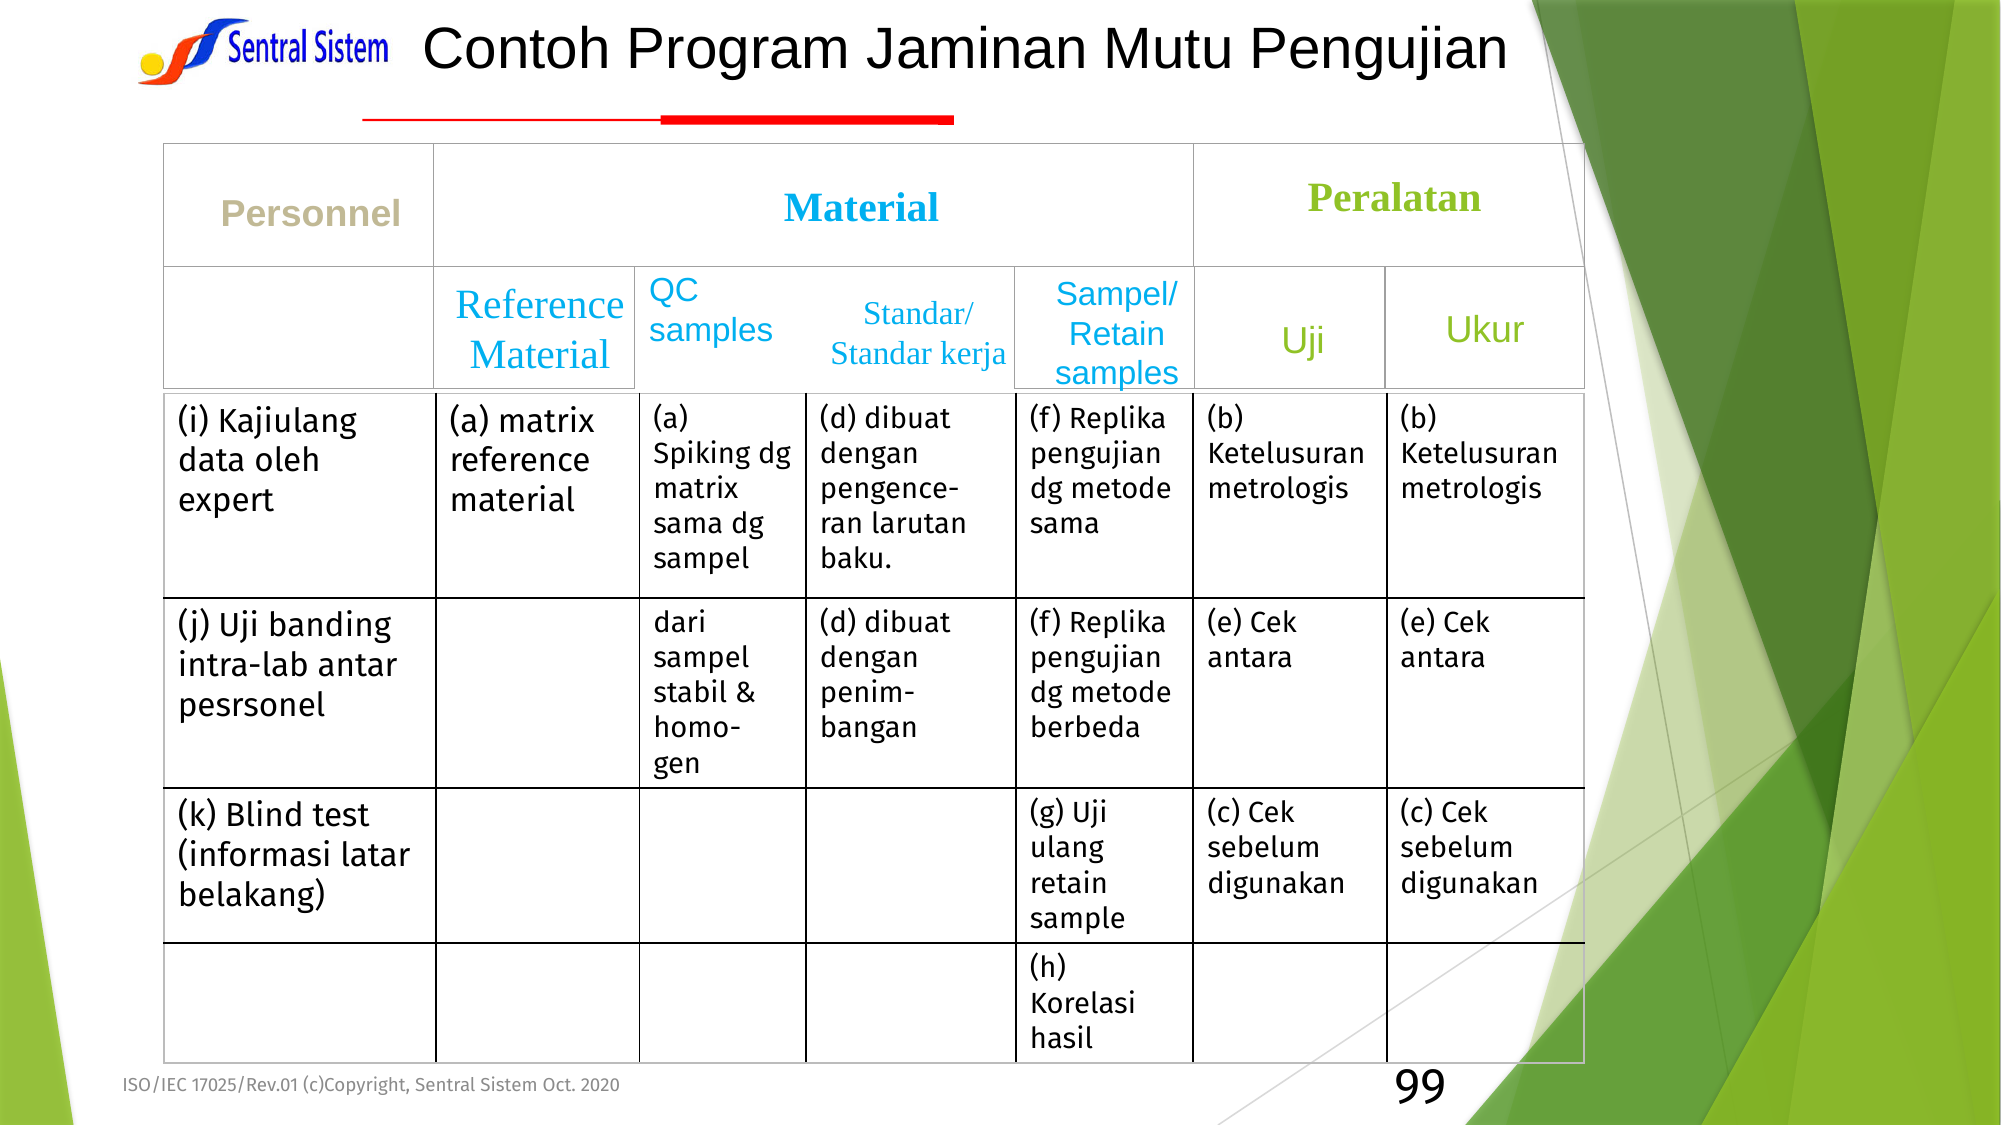

Contoh Program Jaminan Mutu Pengujian

Peralatan

Material

Reference
Material

Standar/
Standar kerja

Ukur
Uji
Personnel
QC
samples
Sampel/
Retain
samples

| (i) Kajiulang data oleh expert | (a) matrix reference material | (a) Spiking dg matrix sama dg sampel | (d) dibuat dengan pengence-ran larutan baku. | (f) Replika pengujian dg metode sama | (b) Ketelusuran metrologis | (b) Ketelusuran metrologis |
| --- | --- | --- | --- | --- | --- | --- |
| (j) Uji banding intra-lab antar pesrsonel |  | dari sampel stabil & homo- gen | (d) dibuat dengan penim- bangan | (f) Replika pengujian dg metode berbeda | (e) Cek antara | (e) Cek antara |
| (k) Blind test (informasi latar belakang) |  |  |  | (g) Uji ulang retain sample | (c) Cek sebelum digunakan | (c) Cek sebelum digunakan |
|  |  |  |  | (h) Korelasi hasil |  |  |
99
ISO/IEC 17025/Rev.01 (c)Copyright, Sentral Sistem Oct. 2020